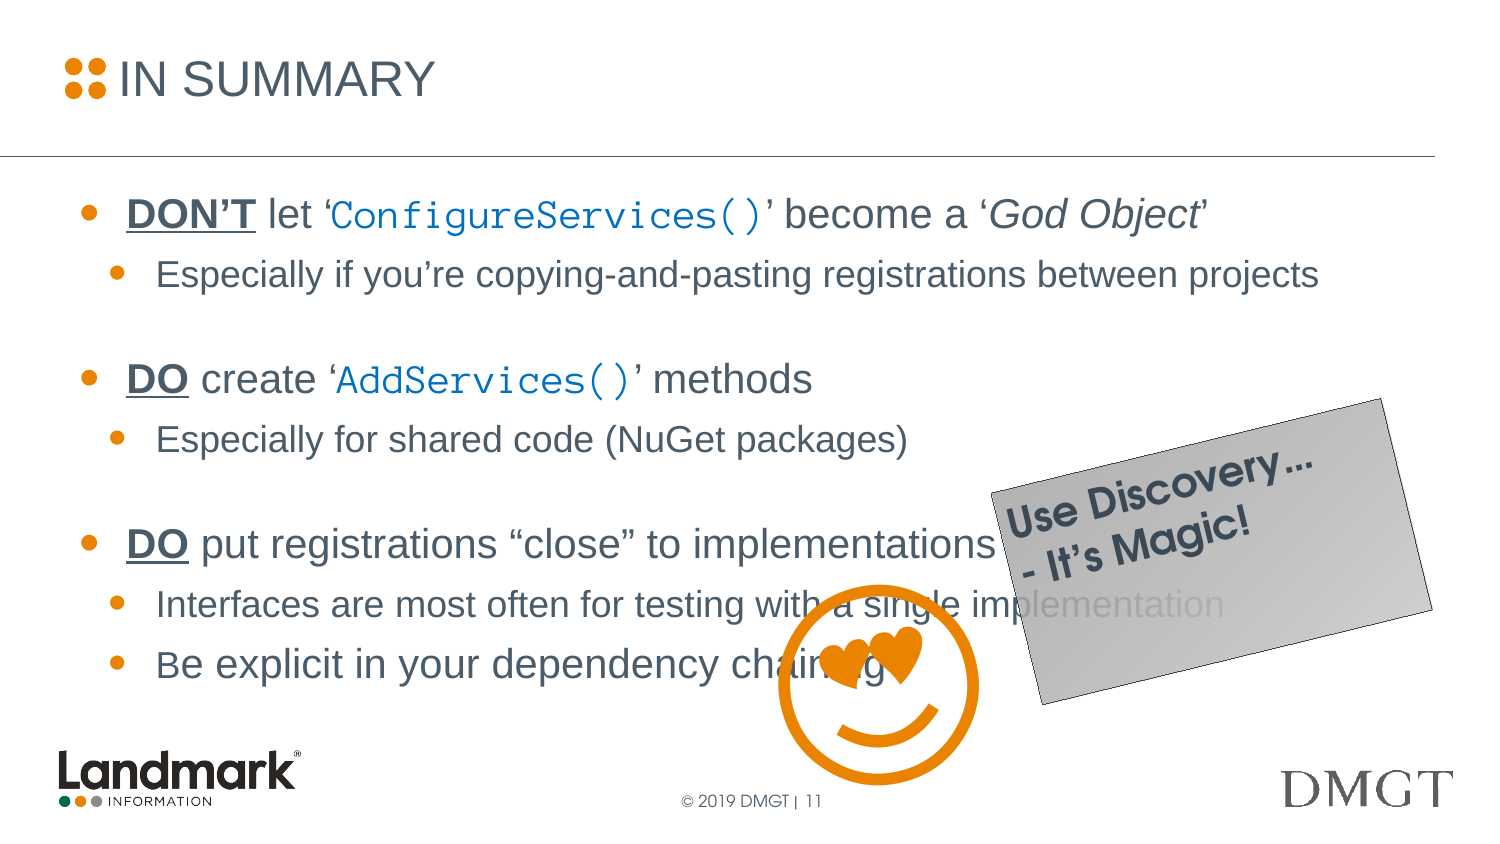

# In Summary
DON’T let ‘ConfigureServices()’ become a ‘God Object’
Especially if you’re copying-and-pasting registrations between projects
DO create ‘AddServices()’ methods
Especially for shared code (NuGet packages)
DO put registrations “close” to implementations
Interfaces are most often for testing with a single implementation
Be explicit in your dependency chaining
😍
Use Discovery…
- It’s Magic!